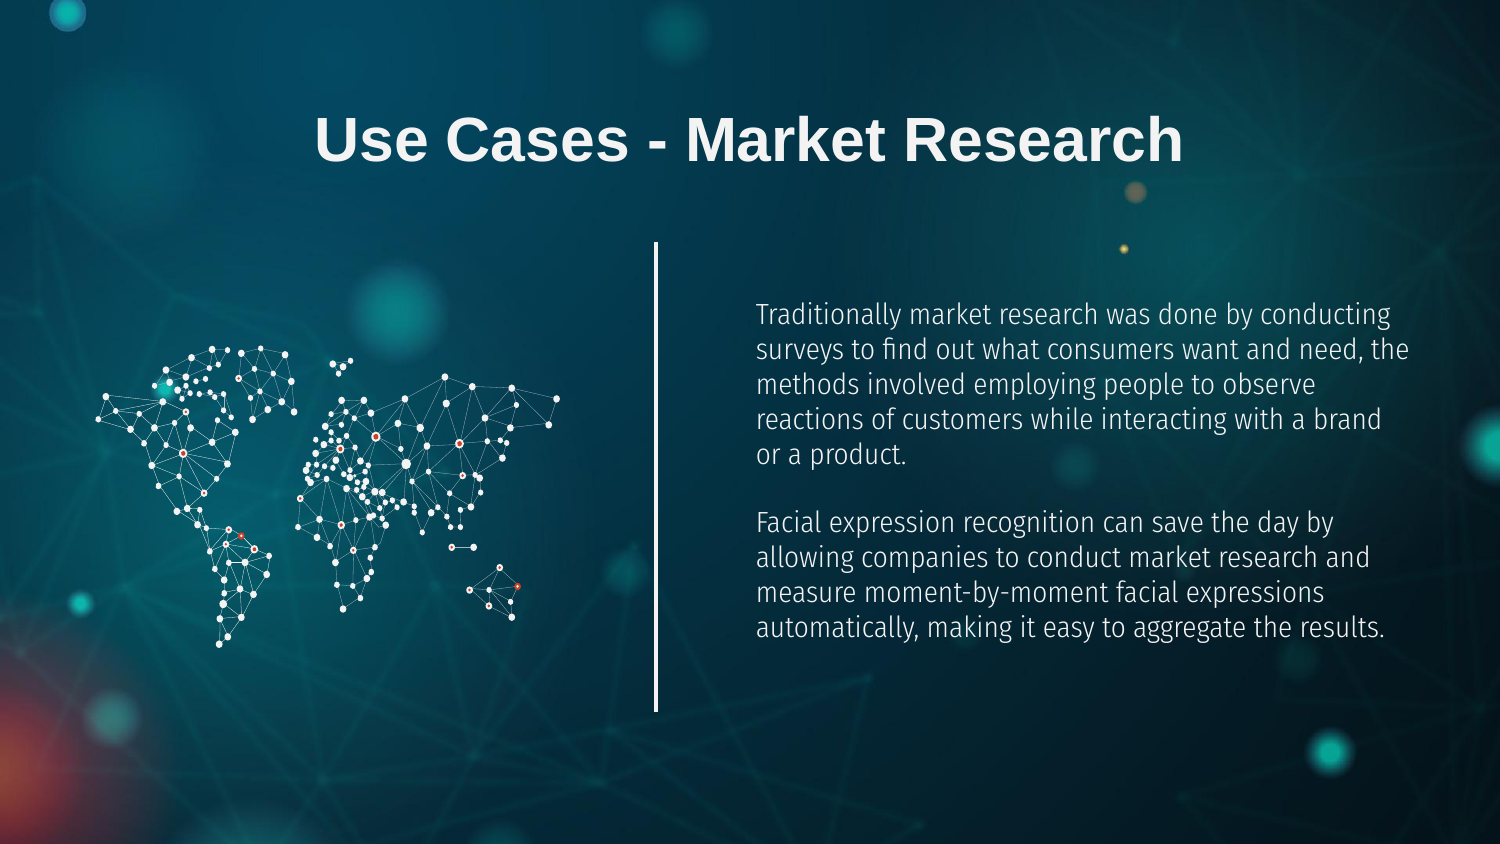

Use Cases - Market Research
Traditionally market research was done by conducting surveys to find out what consumers want and need, the methods involved employing people to observe reactions of customers while interacting with a brand or a product.
Facial expression recognition can save the day by allowing companies to conduct market research and measure moment-by-moment facial expressions automatically, making it easy to aggregate the results.